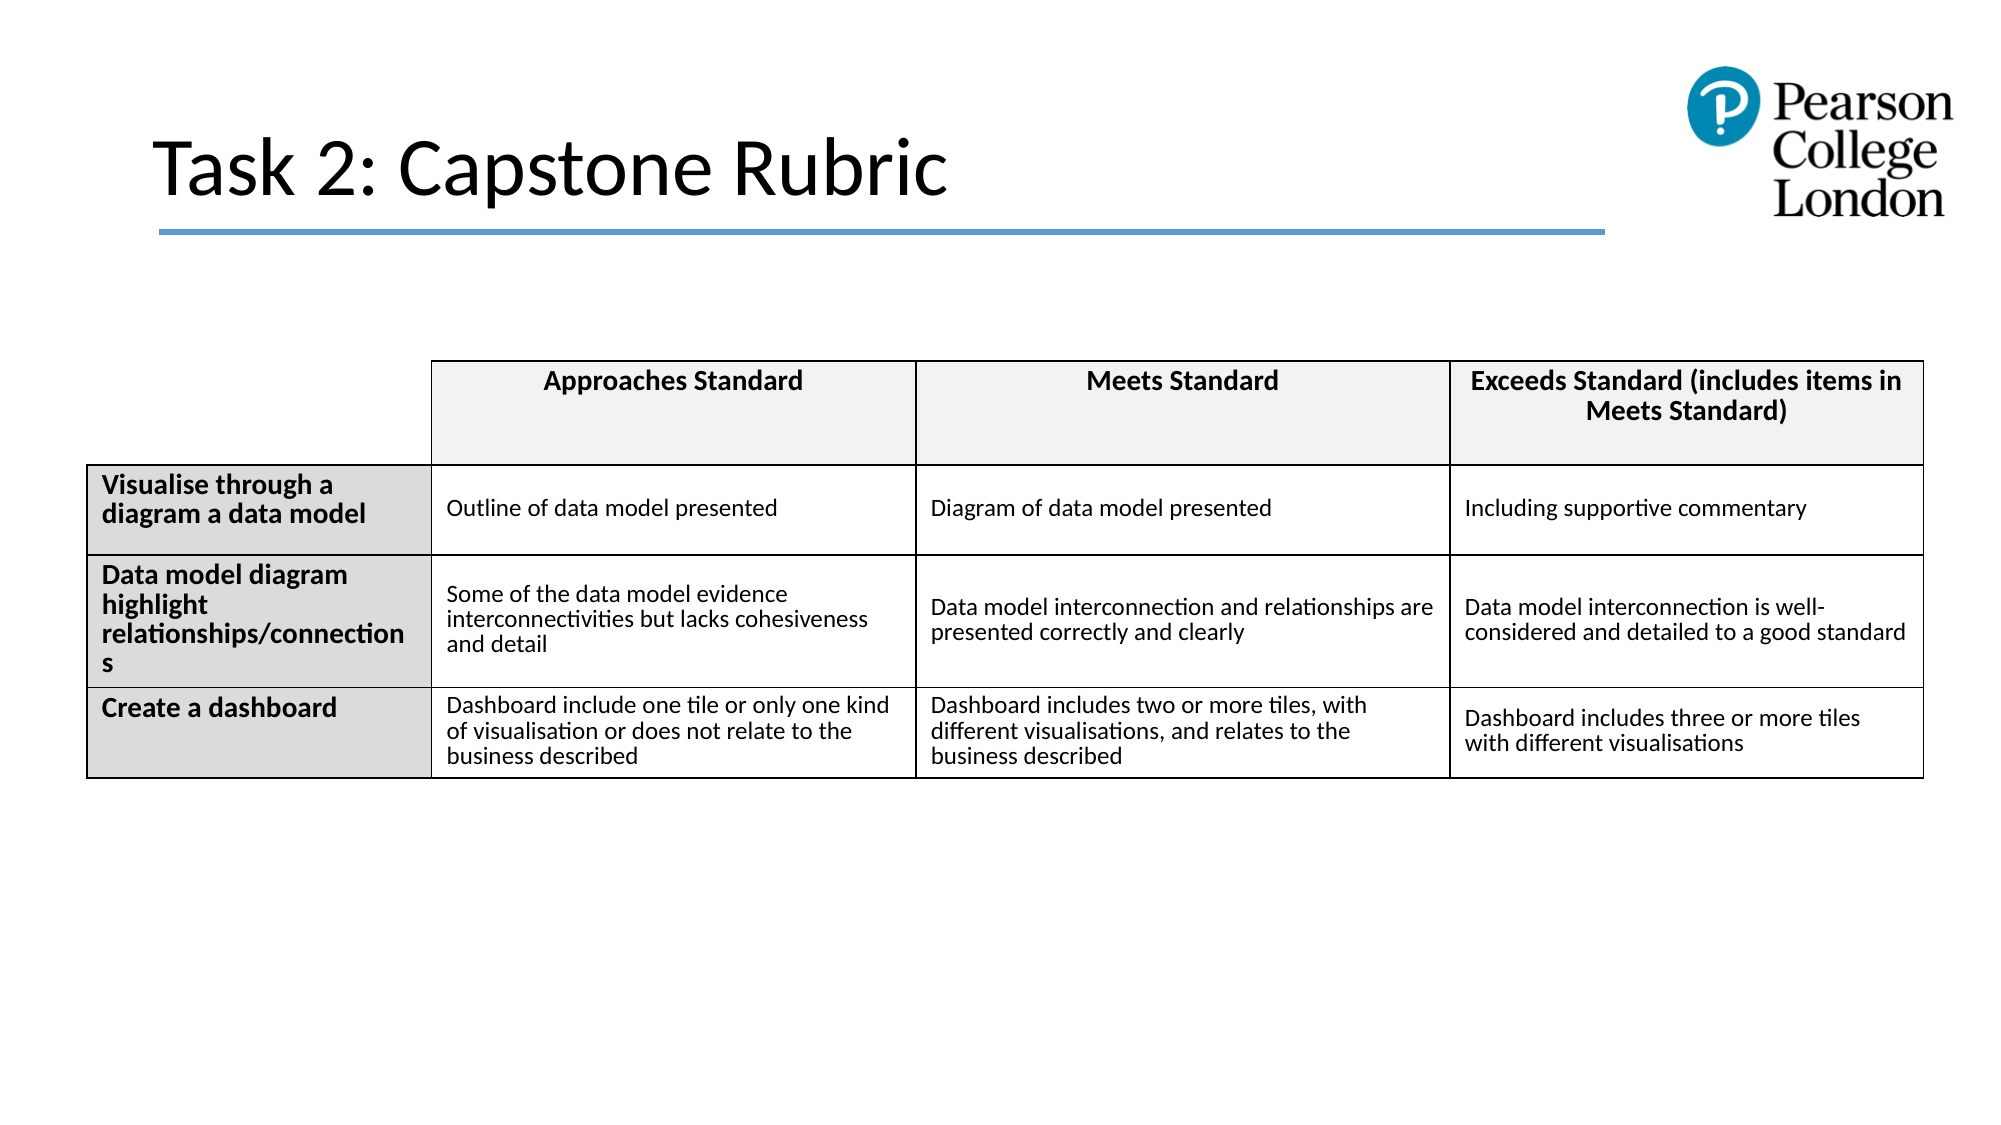

# Task 2: Capstone Rubric
|  | Approaches Standard | Meets Standard | Exceeds Standard (includes items in Meets Standard) |
| --- | --- | --- | --- |
| Visualise through a diagram a data model | Outline of data model presented | Diagram of data model presented | Including supportive commentary |
| Data model diagram highlight relationships/connections | Some of the data model evidence interconnectivities but lacks cohesiveness and detail | Data model interconnection and relationships are presented correctly and clearly | Data model interconnection is well-considered and detailed to a good standard |
| Create a dashboard | Dashboard include one tile or only one kind of visualisation or does not relate to the business described | Dashboard includes two or more tiles, with different visualisations, and relates to the business described | Dashboard includes three or more tiles with different visualisations |